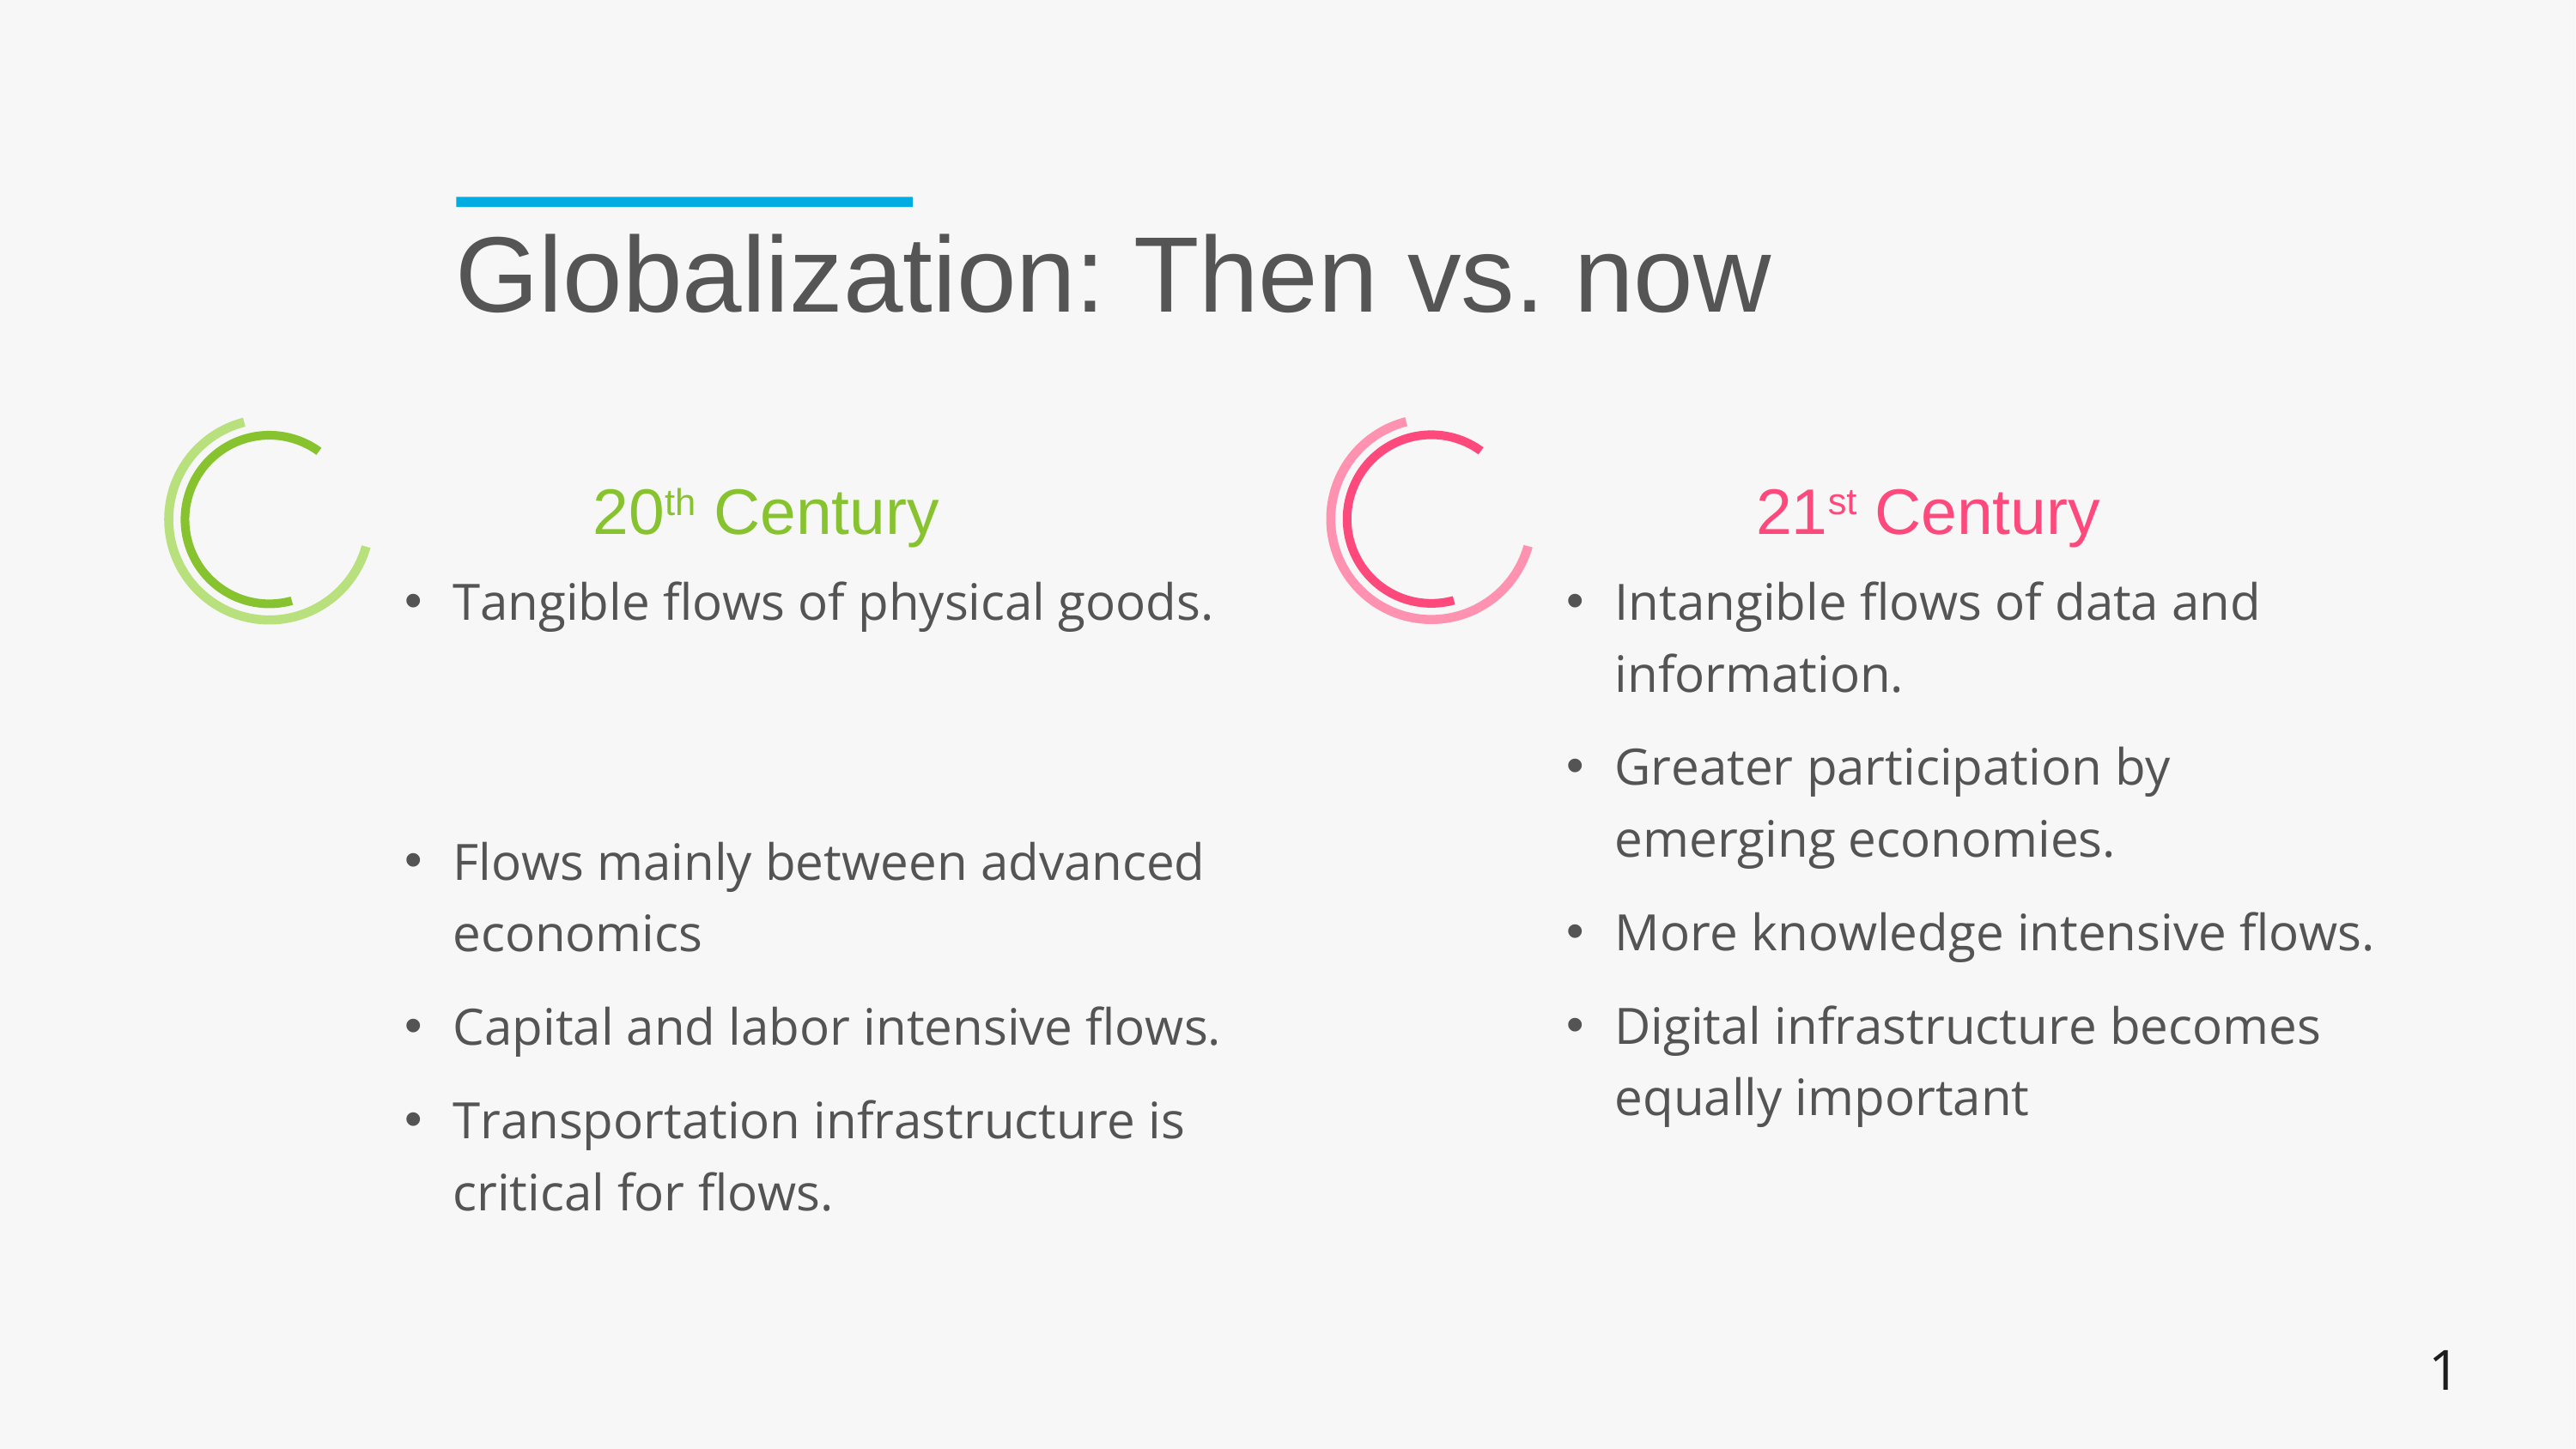

# Globalization: Then vs. now
21st Century

20th Century
Intangible flows of data and information.
Greater participation by emerging economies.
More knowledge intensive flows.
Digital infrastructure becomes equally important

Tangible flows of physical goods.

Flows mainly between advanced economics
Capital and labor intensive flows.
Transportation infrastructure is critical for flows.

1